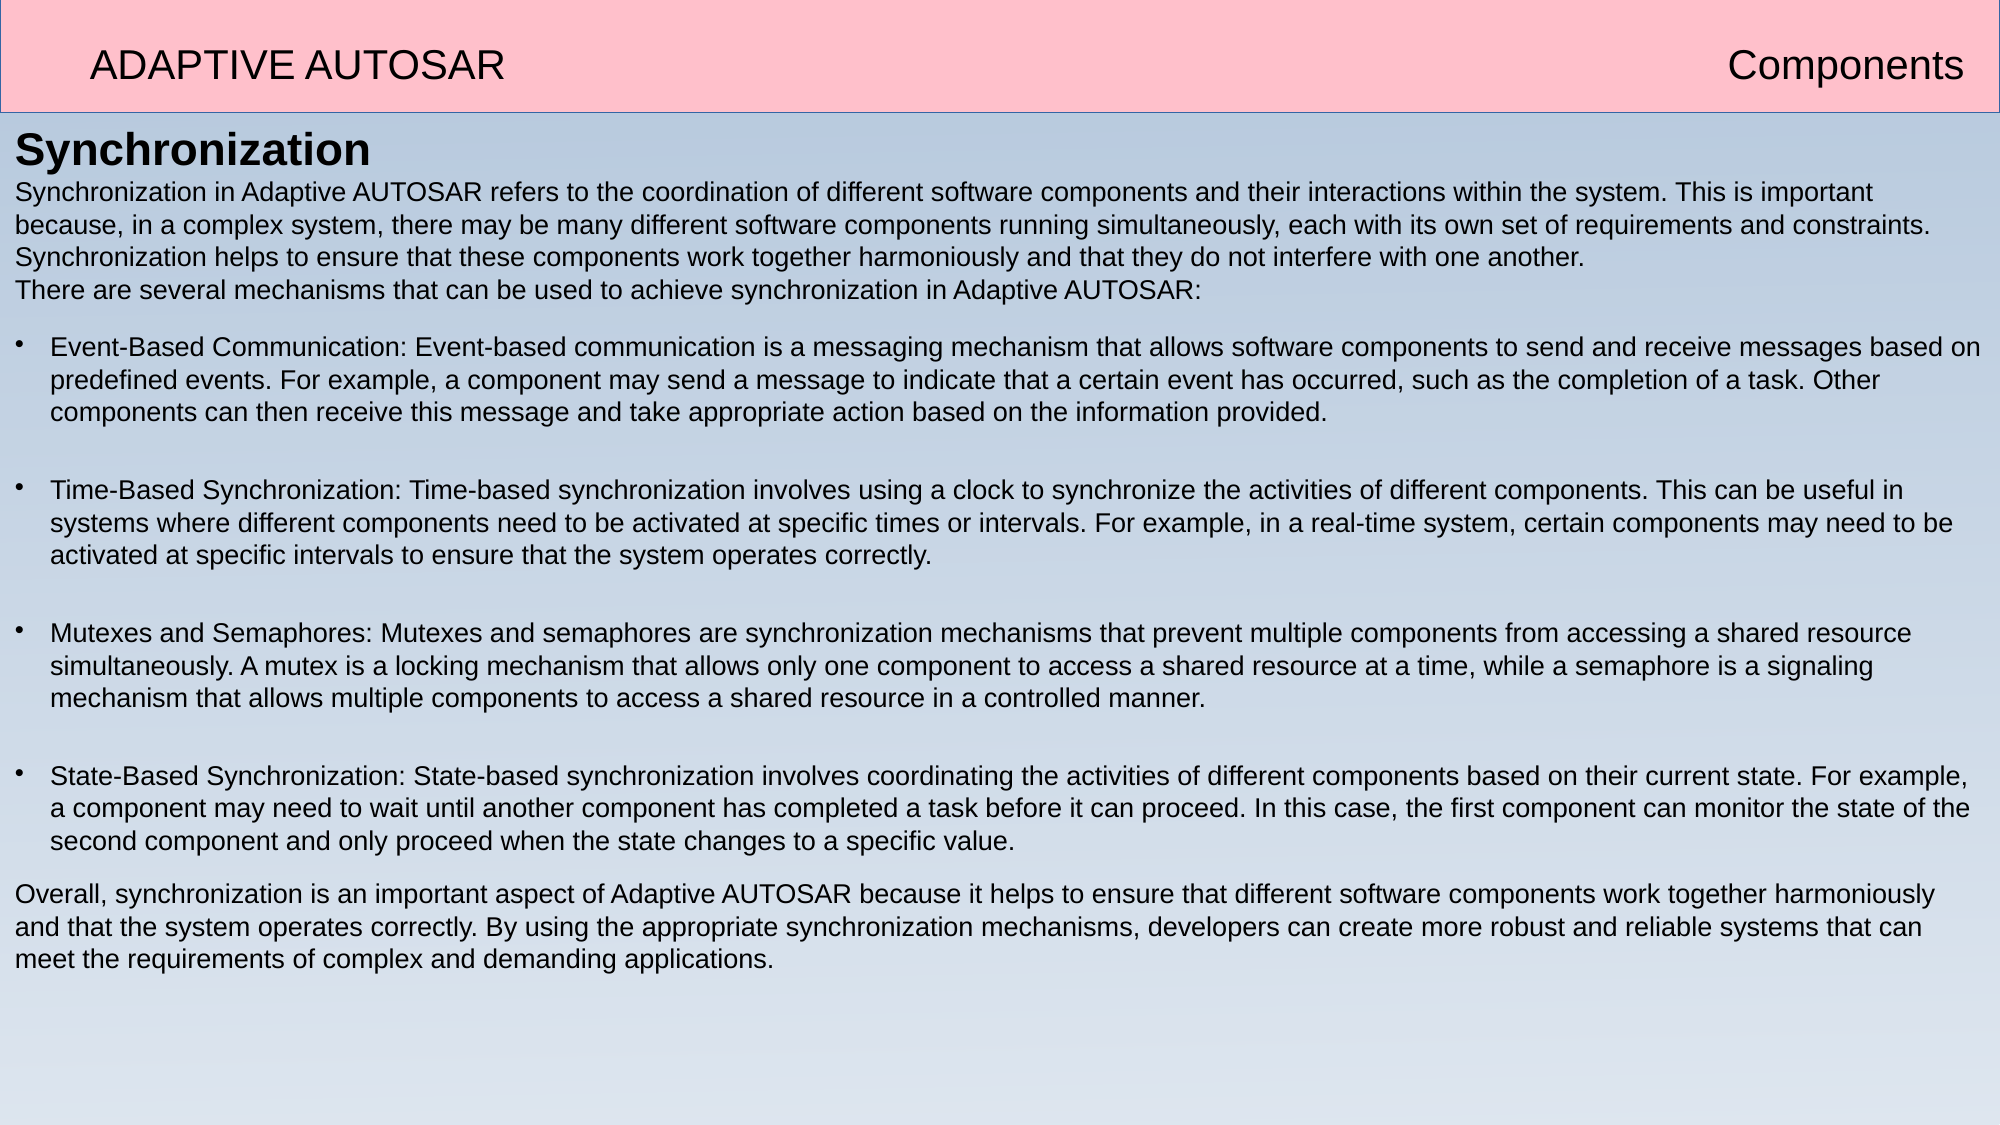

ADAPTIVE AUTOSAR								            Components
Synchronization
Synchronization in Adaptive AUTOSAR refers to the coordination of different software components and their interactions within the system. This is important because, in a complex system, there may be many different software components running simultaneously, each with its own set of requirements and constraints. Synchronization helps to ensure that these components work together harmoniously and that they do not interfere with one another.
There are several mechanisms that can be used to achieve synchronization in Adaptive AUTOSAR:
Event-Based Communication: Event-based communication is a messaging mechanism that allows software components to send and receive messages based on predefined events. For example, a component may send a message to indicate that a certain event has occurred, such as the completion of a task. Other components can then receive this message and take appropriate action based on the information provided.
Time-Based Synchronization: Time-based synchronization involves using a clock to synchronize the activities of different components. This can be useful in systems where different components need to be activated at specific times or intervals. For example, in a real-time system, certain components may need to be activated at specific intervals to ensure that the system operates correctly.
Mutexes and Semaphores: Mutexes and semaphores are synchronization mechanisms that prevent multiple components from accessing a shared resource simultaneously. A mutex is a locking mechanism that allows only one component to access a shared resource at a time, while a semaphore is a signaling mechanism that allows multiple components to access a shared resource in a controlled manner.
State-Based Synchronization: State-based synchronization involves coordinating the activities of different components based on their current state. For example, a component may need to wait until another component has completed a task before it can proceed. In this case, the first component can monitor the state of the second component and only proceed when the state changes to a specific value.
Overall, synchronization is an important aspect of Adaptive AUTOSAR because it helps to ensure that different software components work together harmoniously and that the system operates correctly. By using the appropriate synchronization mechanisms, developers can create more robust and reliable systems that can meet the requirements of complex and demanding applications.